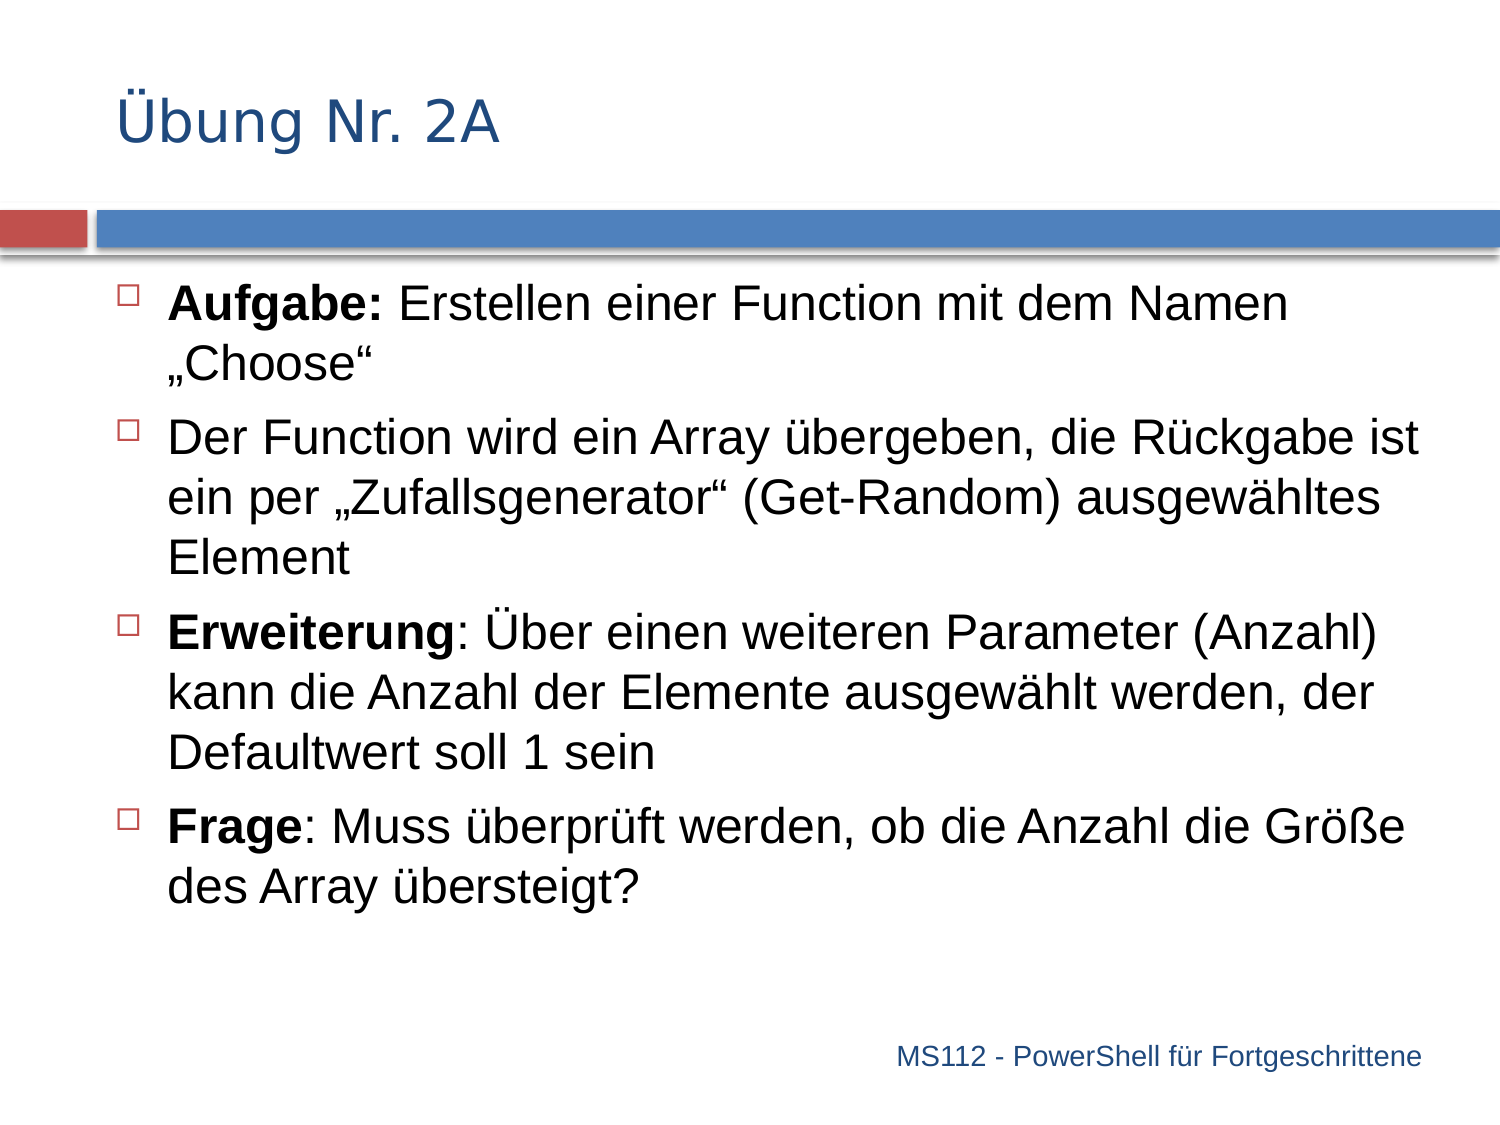

# Übung Nr. 2A
Aufgabe: Erstellen einer Function mit dem Namen „Choose“
Der Function wird ein Array übergeben, die Rückgabe ist ein per „Zufallsgenerator“ (Get-Random) ausgewähltes Element
Erweiterung: Über einen weiteren Parameter (Anzahl) kann die Anzahl der Elemente ausgewählt werden, der Defaultwert soll 1 sein
Frage: Muss überprüft werden, ob die Anzahl die Größe des Array übersteigt?
MS112 - PowerShell für Fortgeschrittene